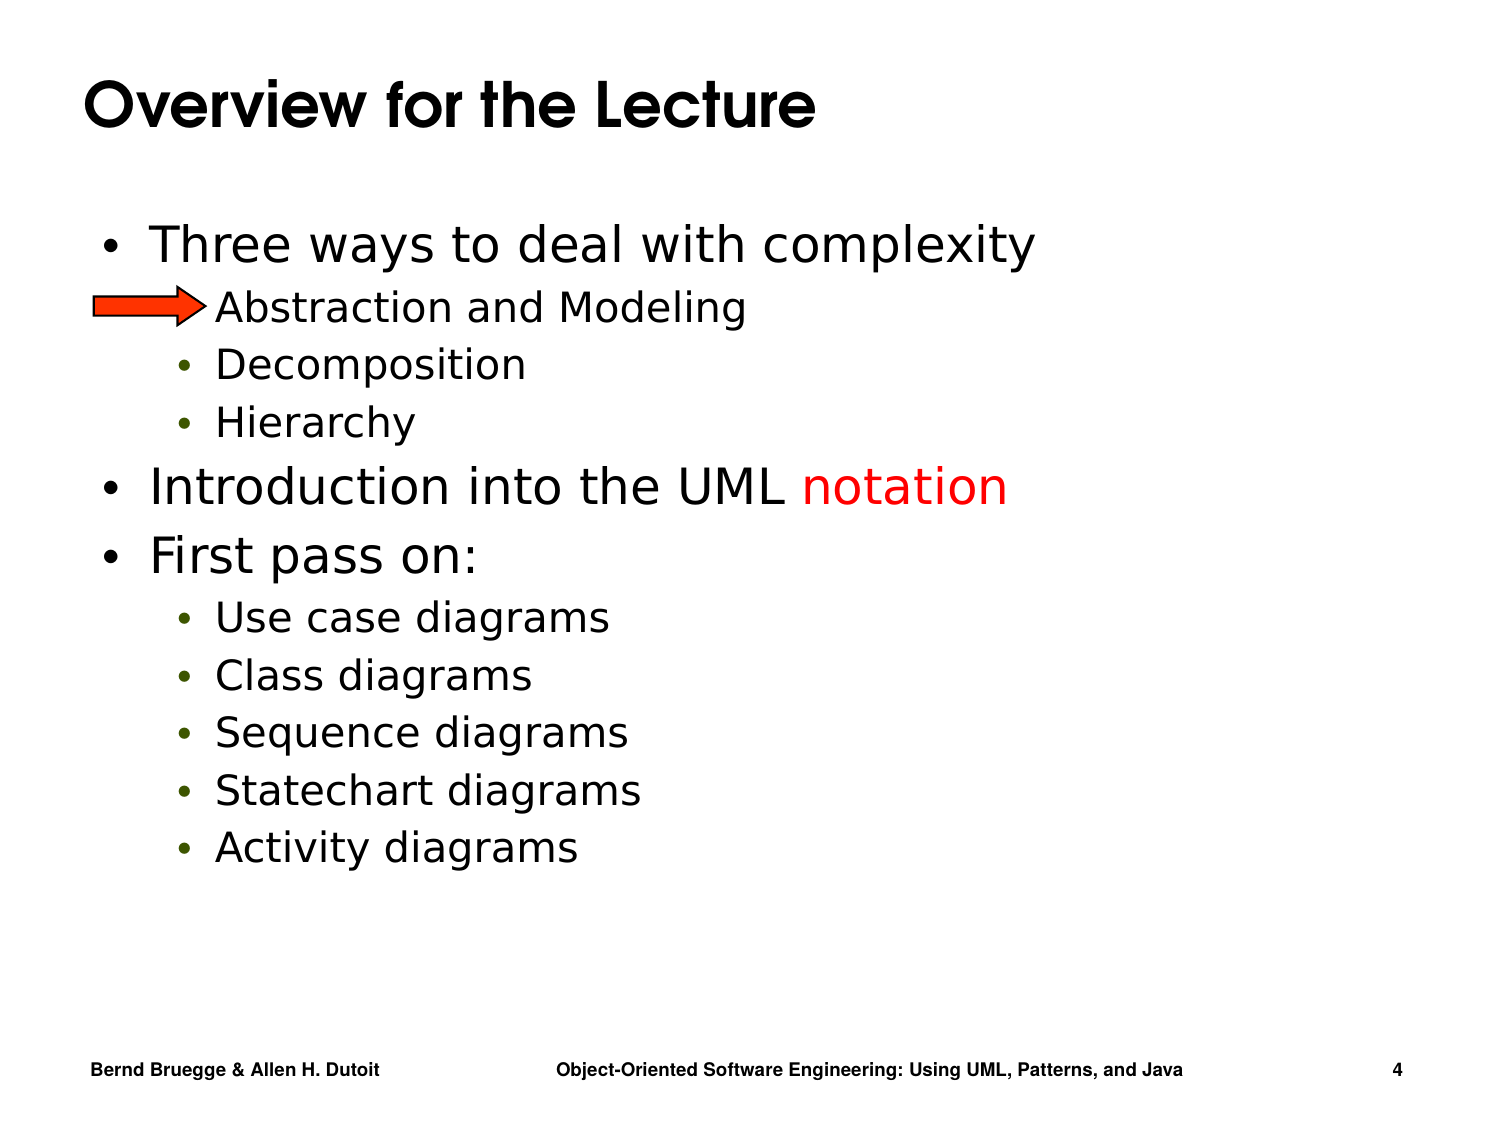

# Overview for the Lecture
Three ways to deal with complexity
Abstraction and Modeling
Decomposition
Hierarchy
Introduction into the UML notation
First pass on:
Use case diagrams
Class diagrams
Sequence diagrams
Statechart diagrams
Activity diagrams